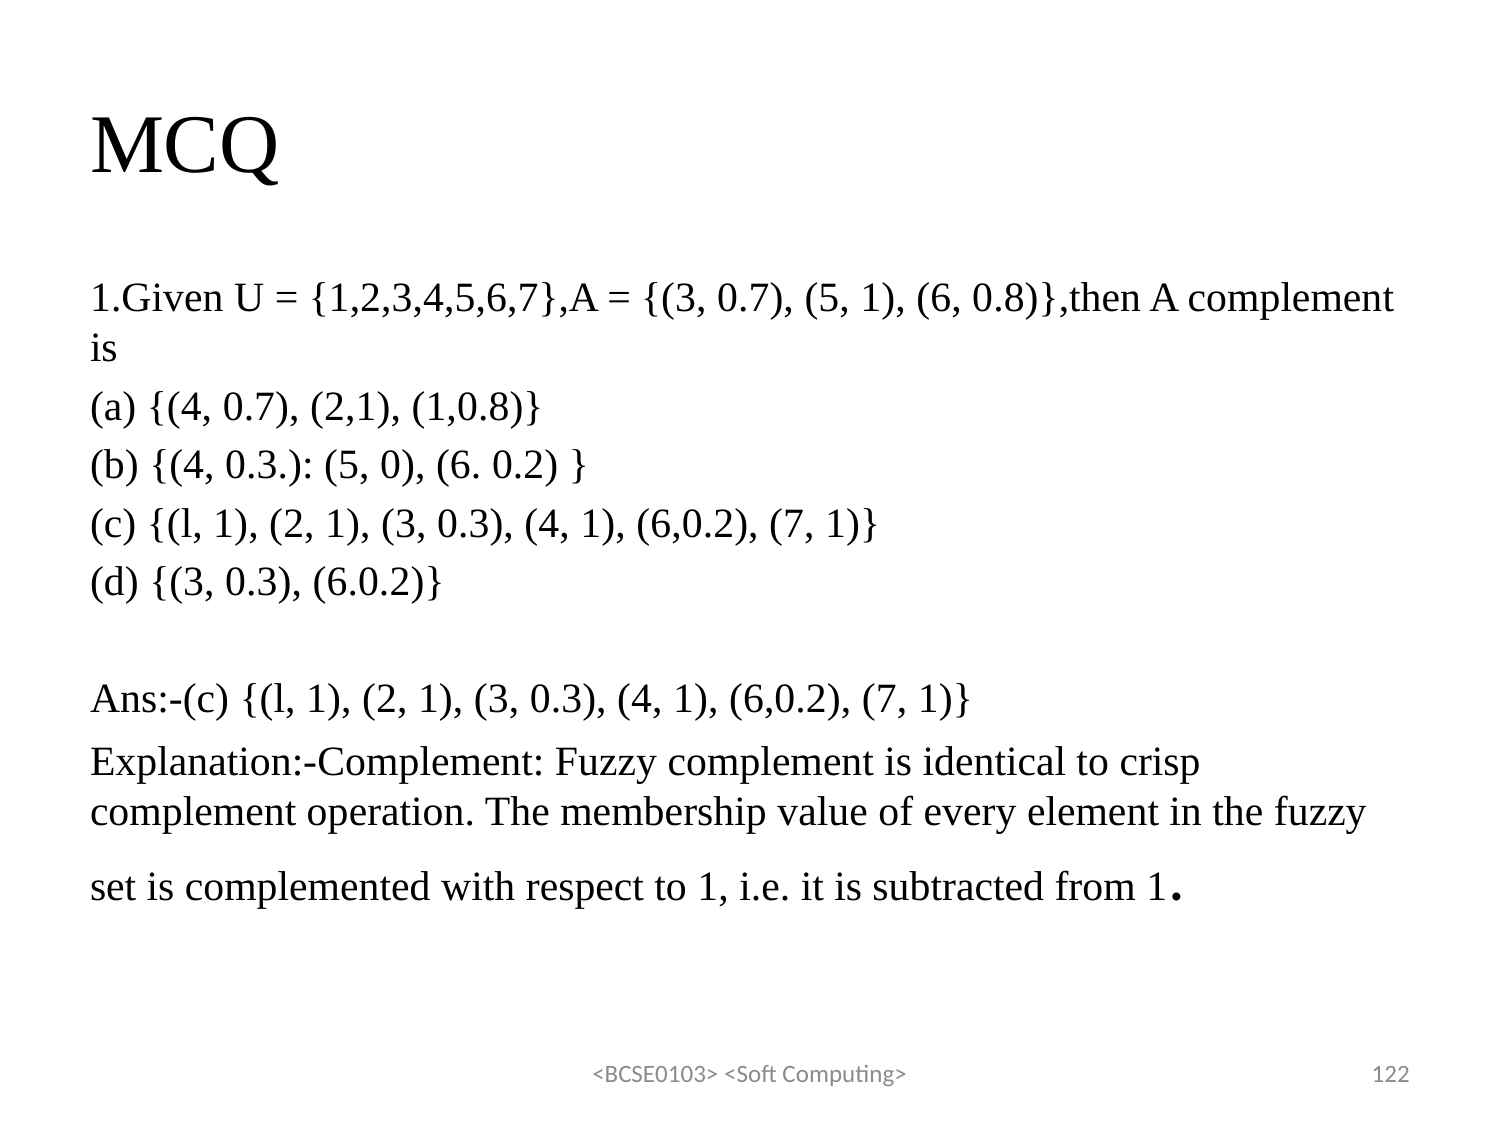

# MCQ
1.Given U = {1,2,3,4,5,6,7},A = {(3, 0.7), (5, 1), (6, 0.8)},then A complement is
(a) {(4, 0.7), (2,1), (1,0.8)}
(b) {(4, 0.3.): (5, 0), (6. 0.2) }
(c) {(l, 1), (2, 1), (3, 0.3), (4, 1), (6,0.2), (7, 1)}
(d) {(3, 0.3), (6.0.2)}

Ans:-(c) {(l, 1), (2, 1), (3, 0.3), (4, 1), (6,0.2), (7, 1)}
Explanation:-Complement: Fuzzy complement is identical to crisp complement operation. The membership value of every element in the fuzzy set is complemented with respect to 1, i.e. it is subtracted from 1.

<BCSE0103> <Soft Computing>
122